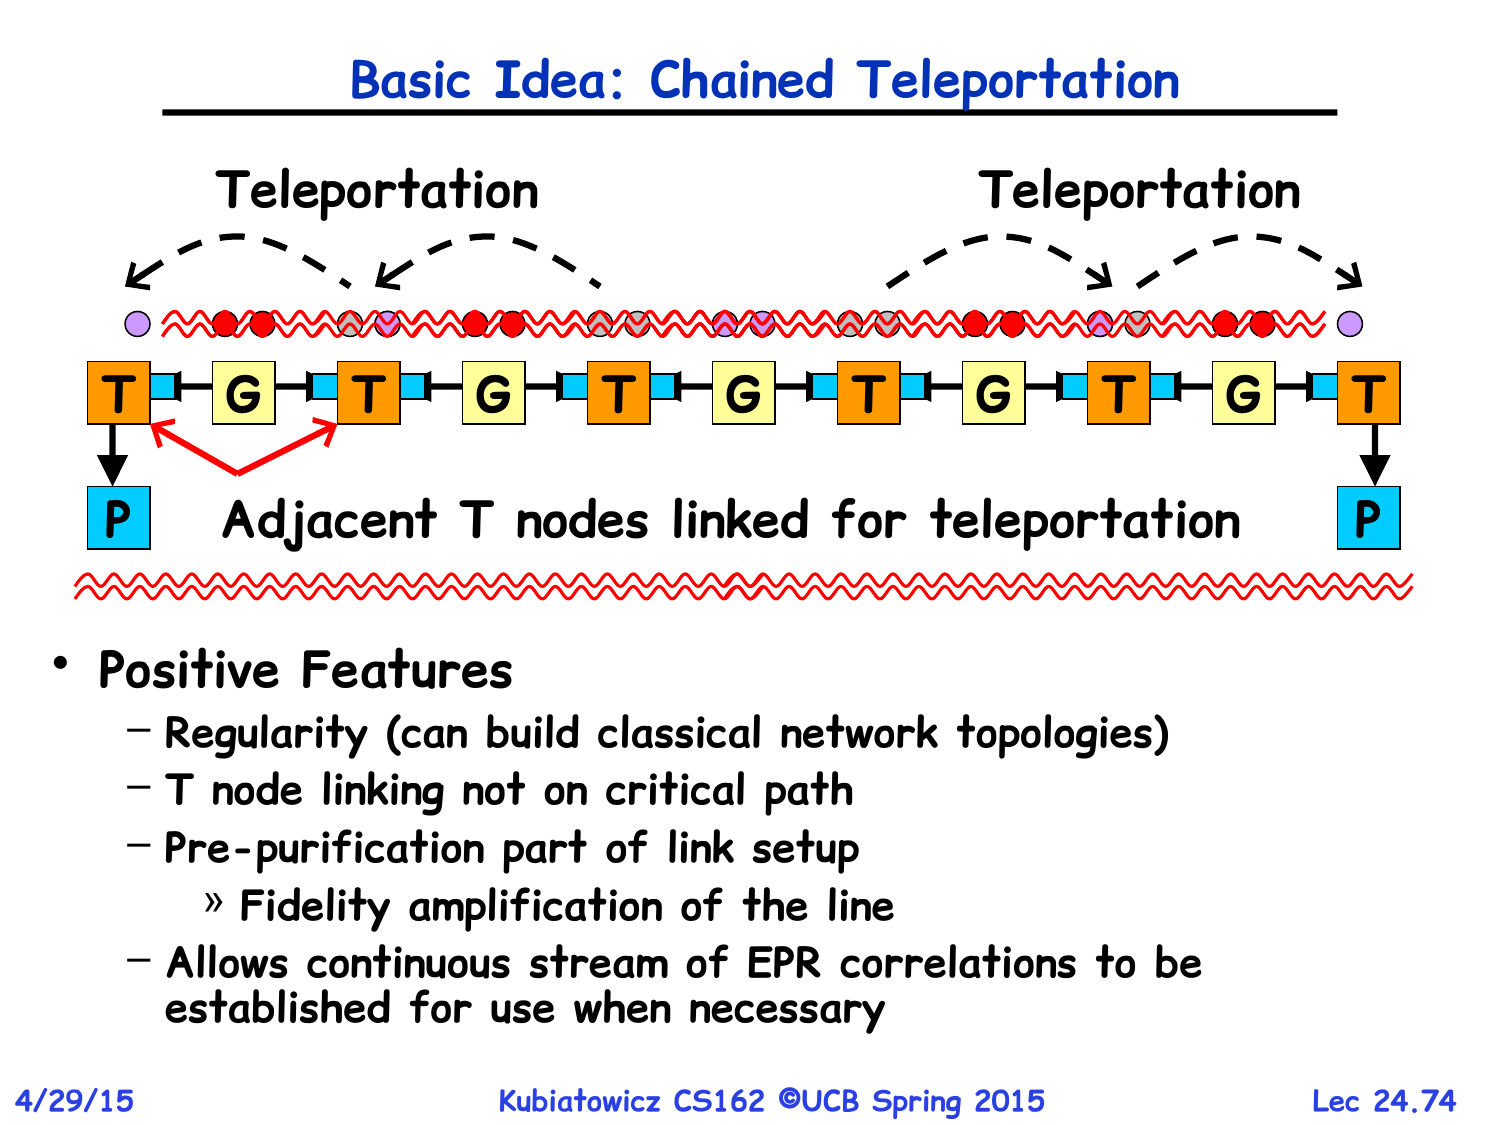

# Basic Idea: Chained Teleportation

Teleportation
Teleportation

T
G
G
T

T
G
G
T

T
G
T

P
P

Adjacent T nodes linked for teleportation

Positive Features
Regularity (can build classical network topologies)
T node linking not on critical path
Pre-purification part of link setup
Fidelity amplification of the line
Allows continuous stream of EPR correlations to be established for use when necessary